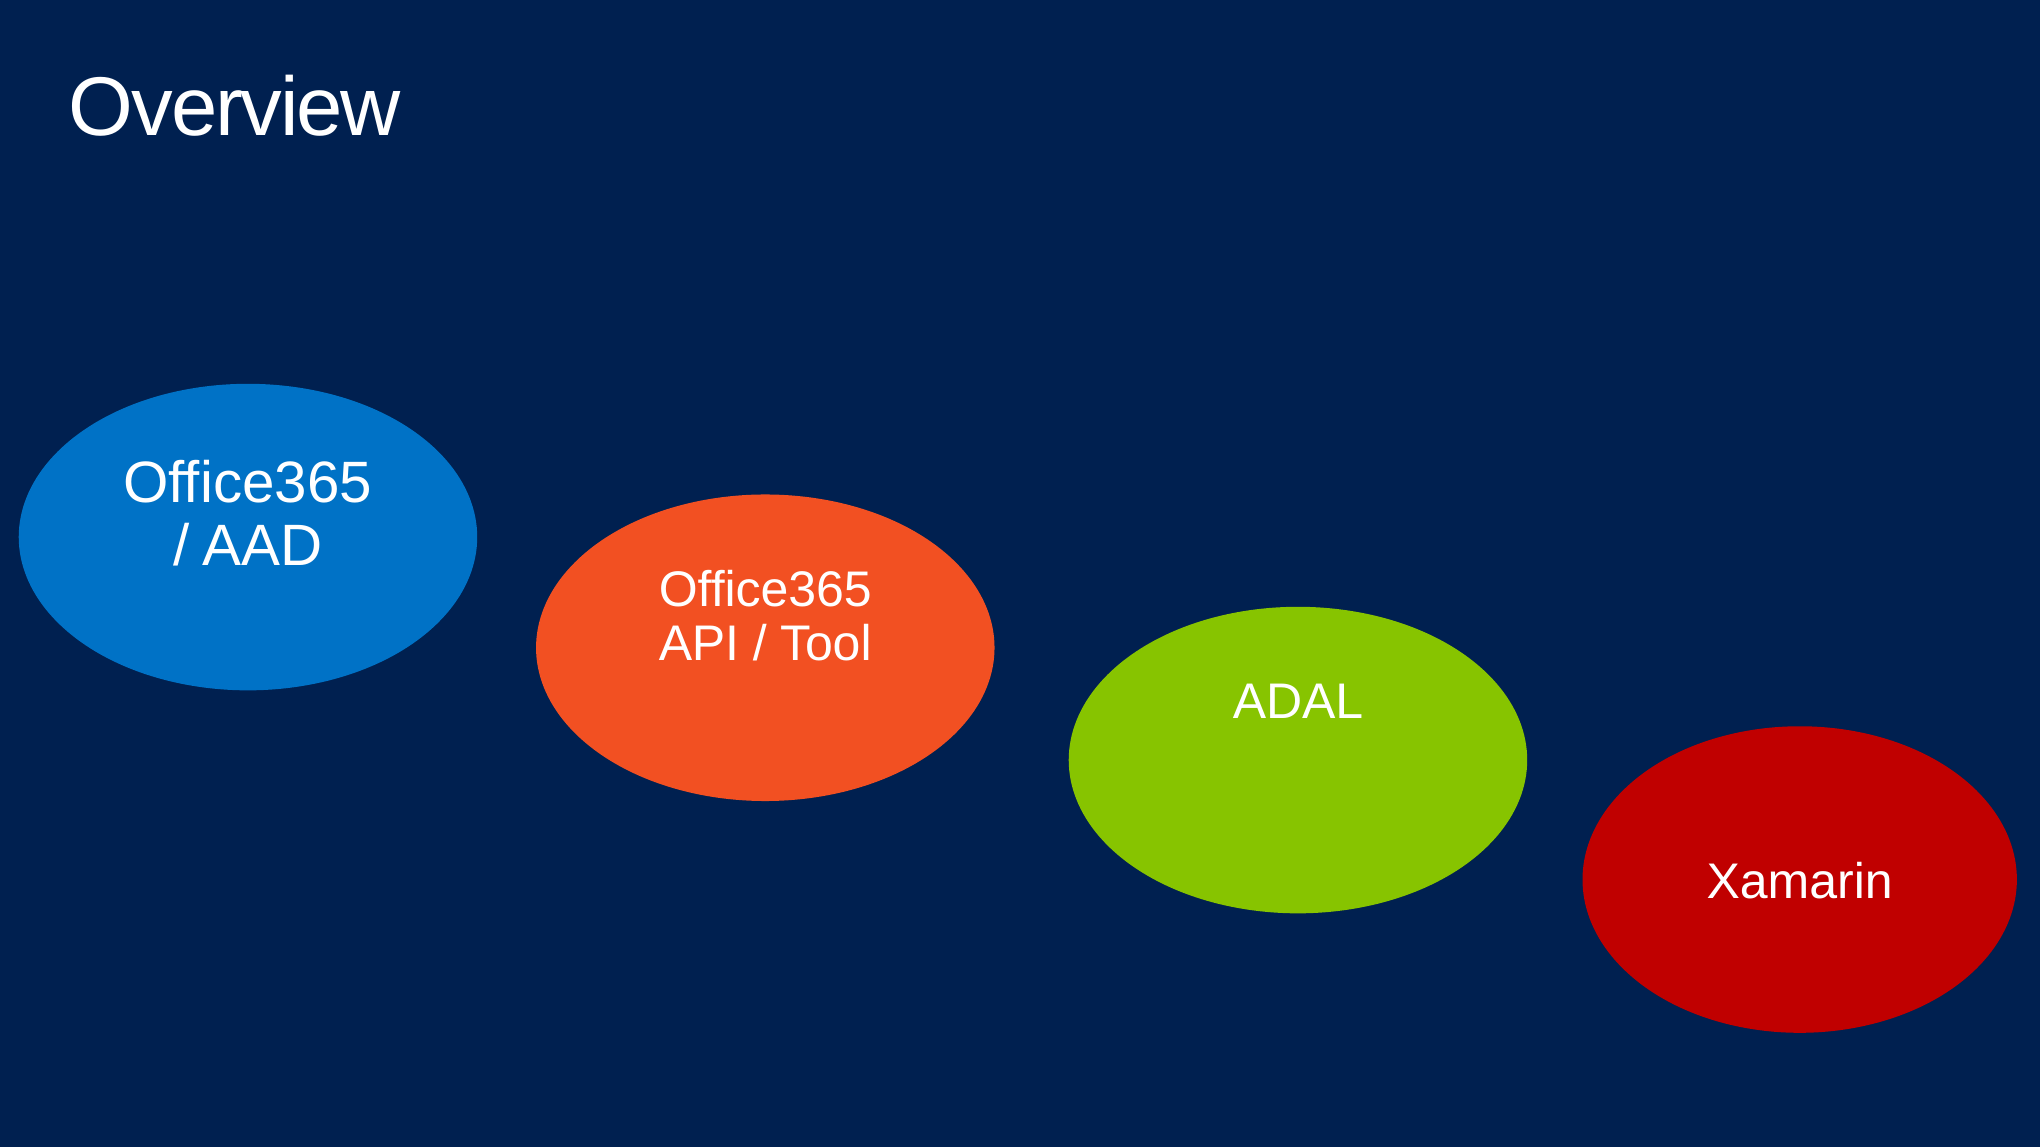

# Overview
Office365 / AAD
Office365 API / Tool
ADAL

Xamarin